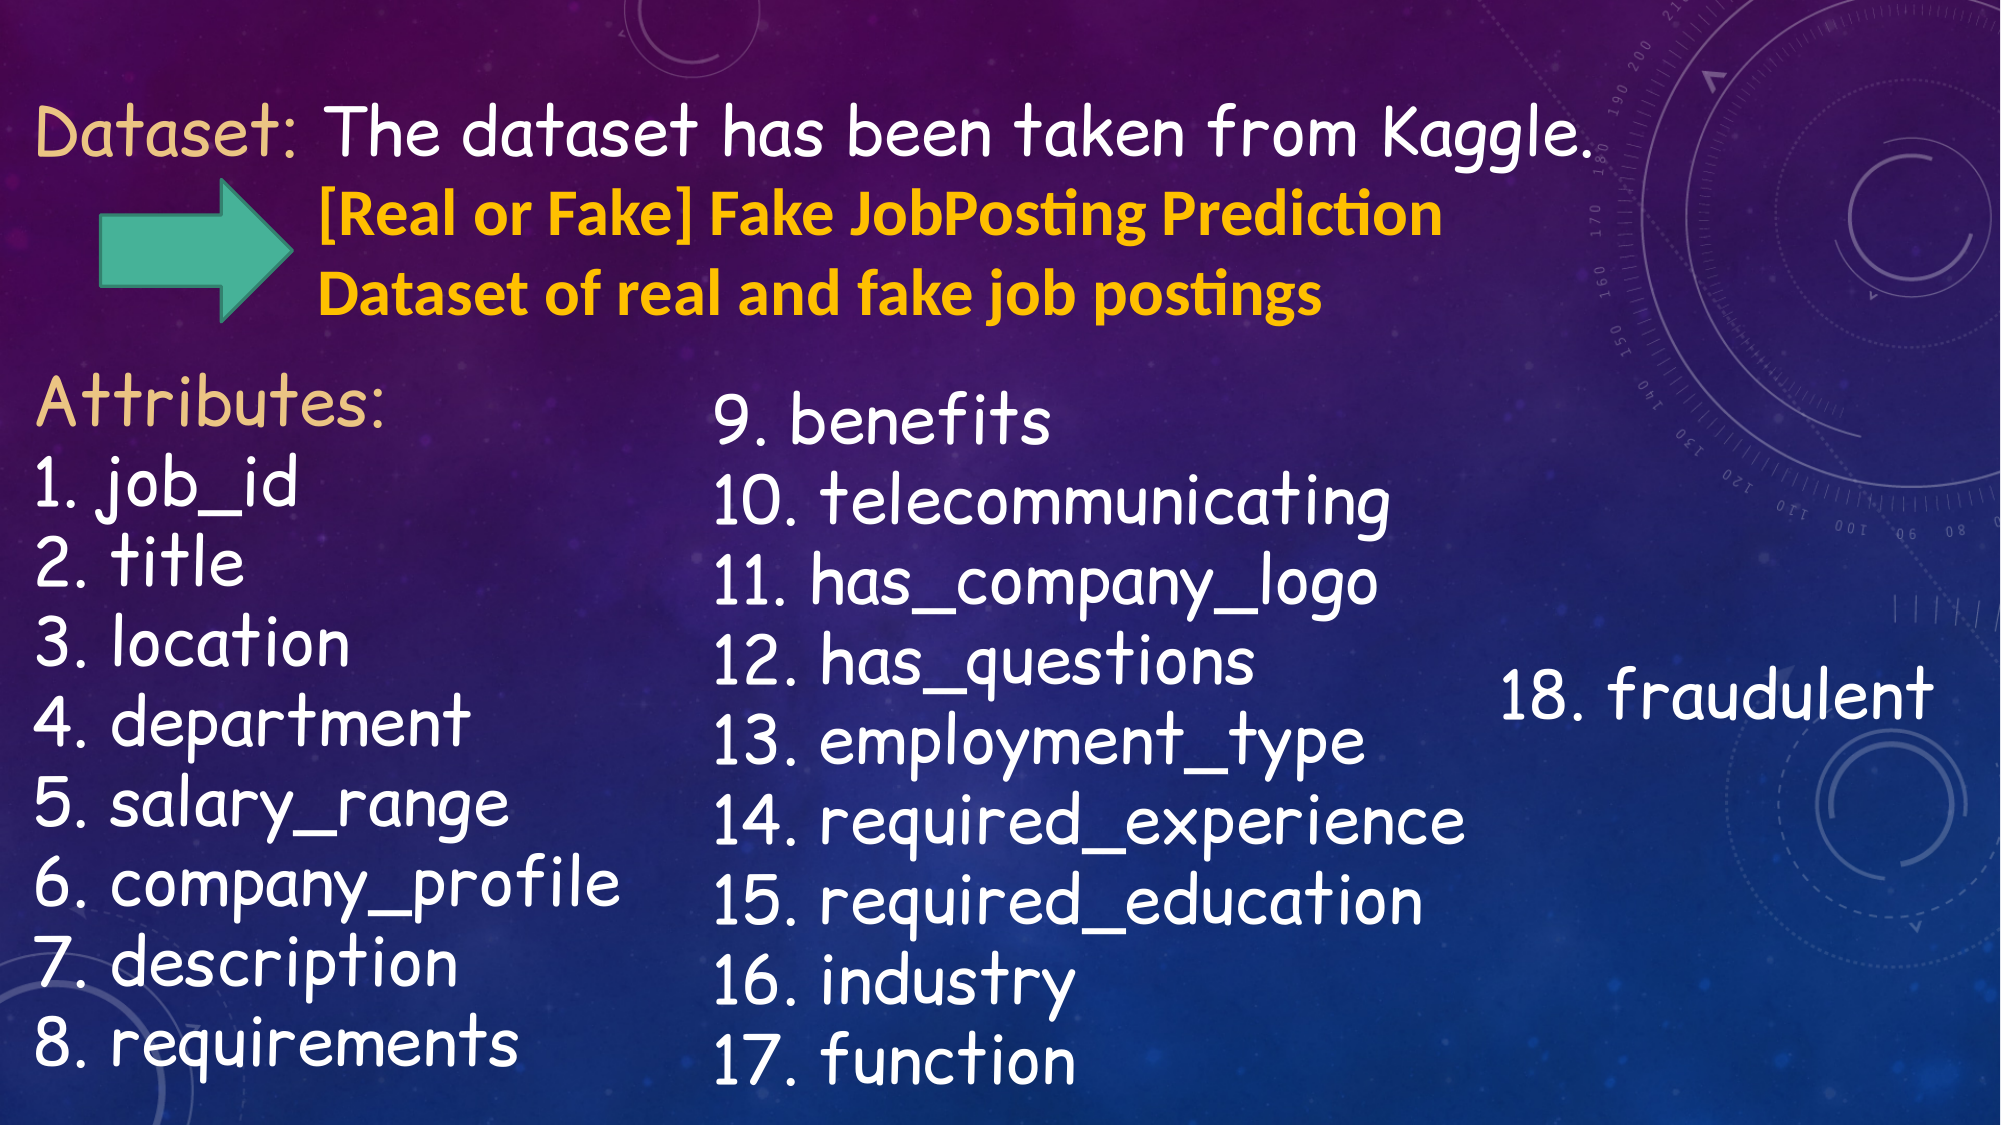

Dataset: The dataset has been taken from Kaggle.
                   [Real or Fake] Fake JobPosting Prediction
                   Dataset of real and fake job postings

Attributes:
1. job_id
2. title
3. location
4. department
5. salary_range
6. company_profile
7. description
8. requirements
9. benefits
10. telecommunicating
11. has_company_logo
12. has_questions
13. employment_type
14. required_experience
15. required_education
16. industry
17. function
18. fraudulent